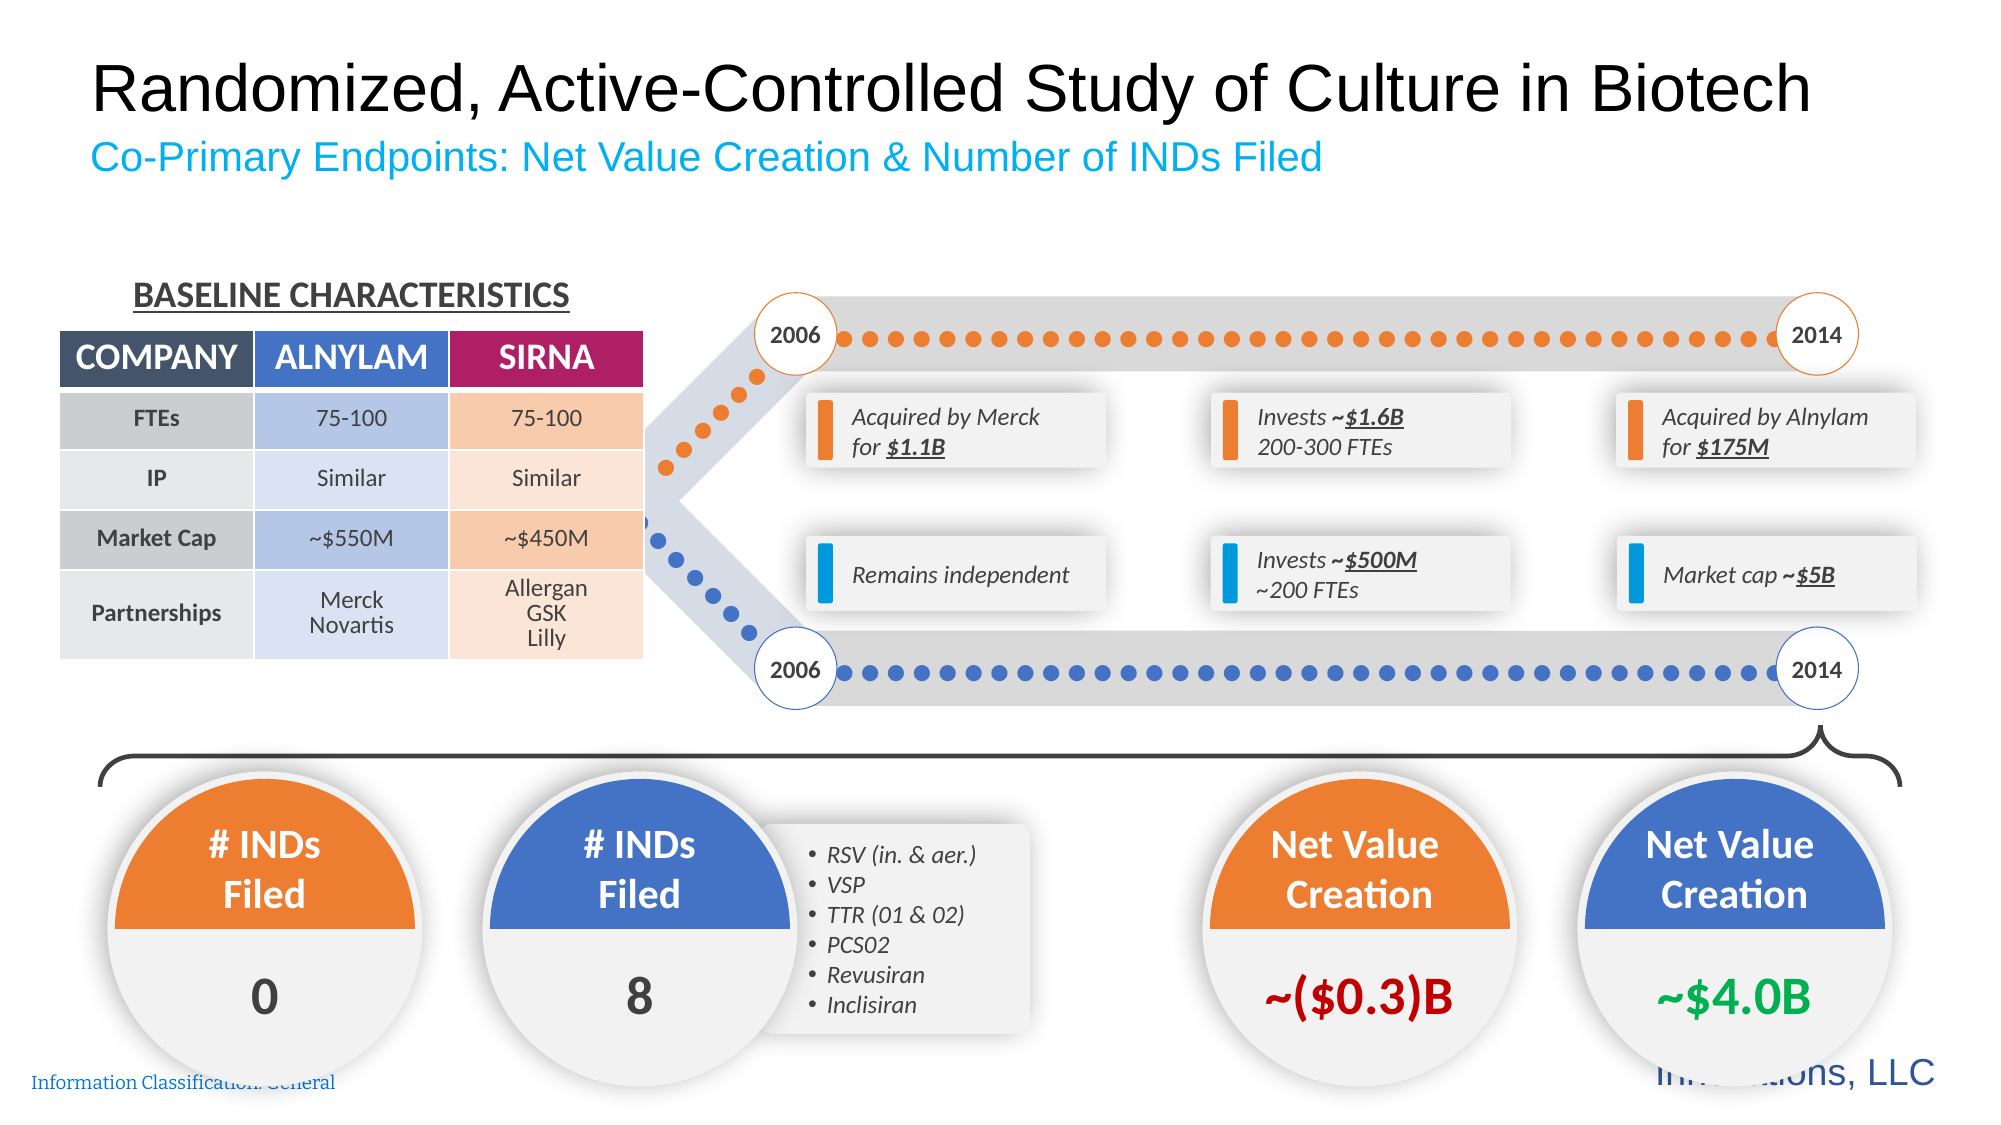

#
Randomized, Active-Controlled Study of Culture in Biotech
Co-Primary Endpoints: Net Value Creation & Number of INDs Filed
BASELINE CHARACTERISTICS
2006
2014
••••••••••••••••••••••••••••••••••••••••
••••••••••
••••••••••
2006
2014
••••••••••••••••••••••••••••••••••••••••

| COMPANY | ALNYLAM | SIRNA |
| --- | --- | --- |
| FTEs | 75-100 | 75-100 |
| IP | Similar | Similar |
| Market Cap | ~$550M | ~$450M |
| Partnerships | Merck Novartis | Allergan GSK Lilly |
Acquired by Merck
for $1.1B

Invests ~$1.6B
200-300 FTEs

Acquired by Alnylam
for $175M

Remains independent

Invests ~$500M
~200 FTEs

Market cap ~$5B

0
# INDs Filed
8
# INDs Filed
RSV (in. & aer.)
VSP
TTR (01 & 02)
PCS02
Revusiran
Inclisiran
~($0.3)B
Net Value
Creation
~$4.0B
Net Value
Creation
J M M
Innovations, LLC